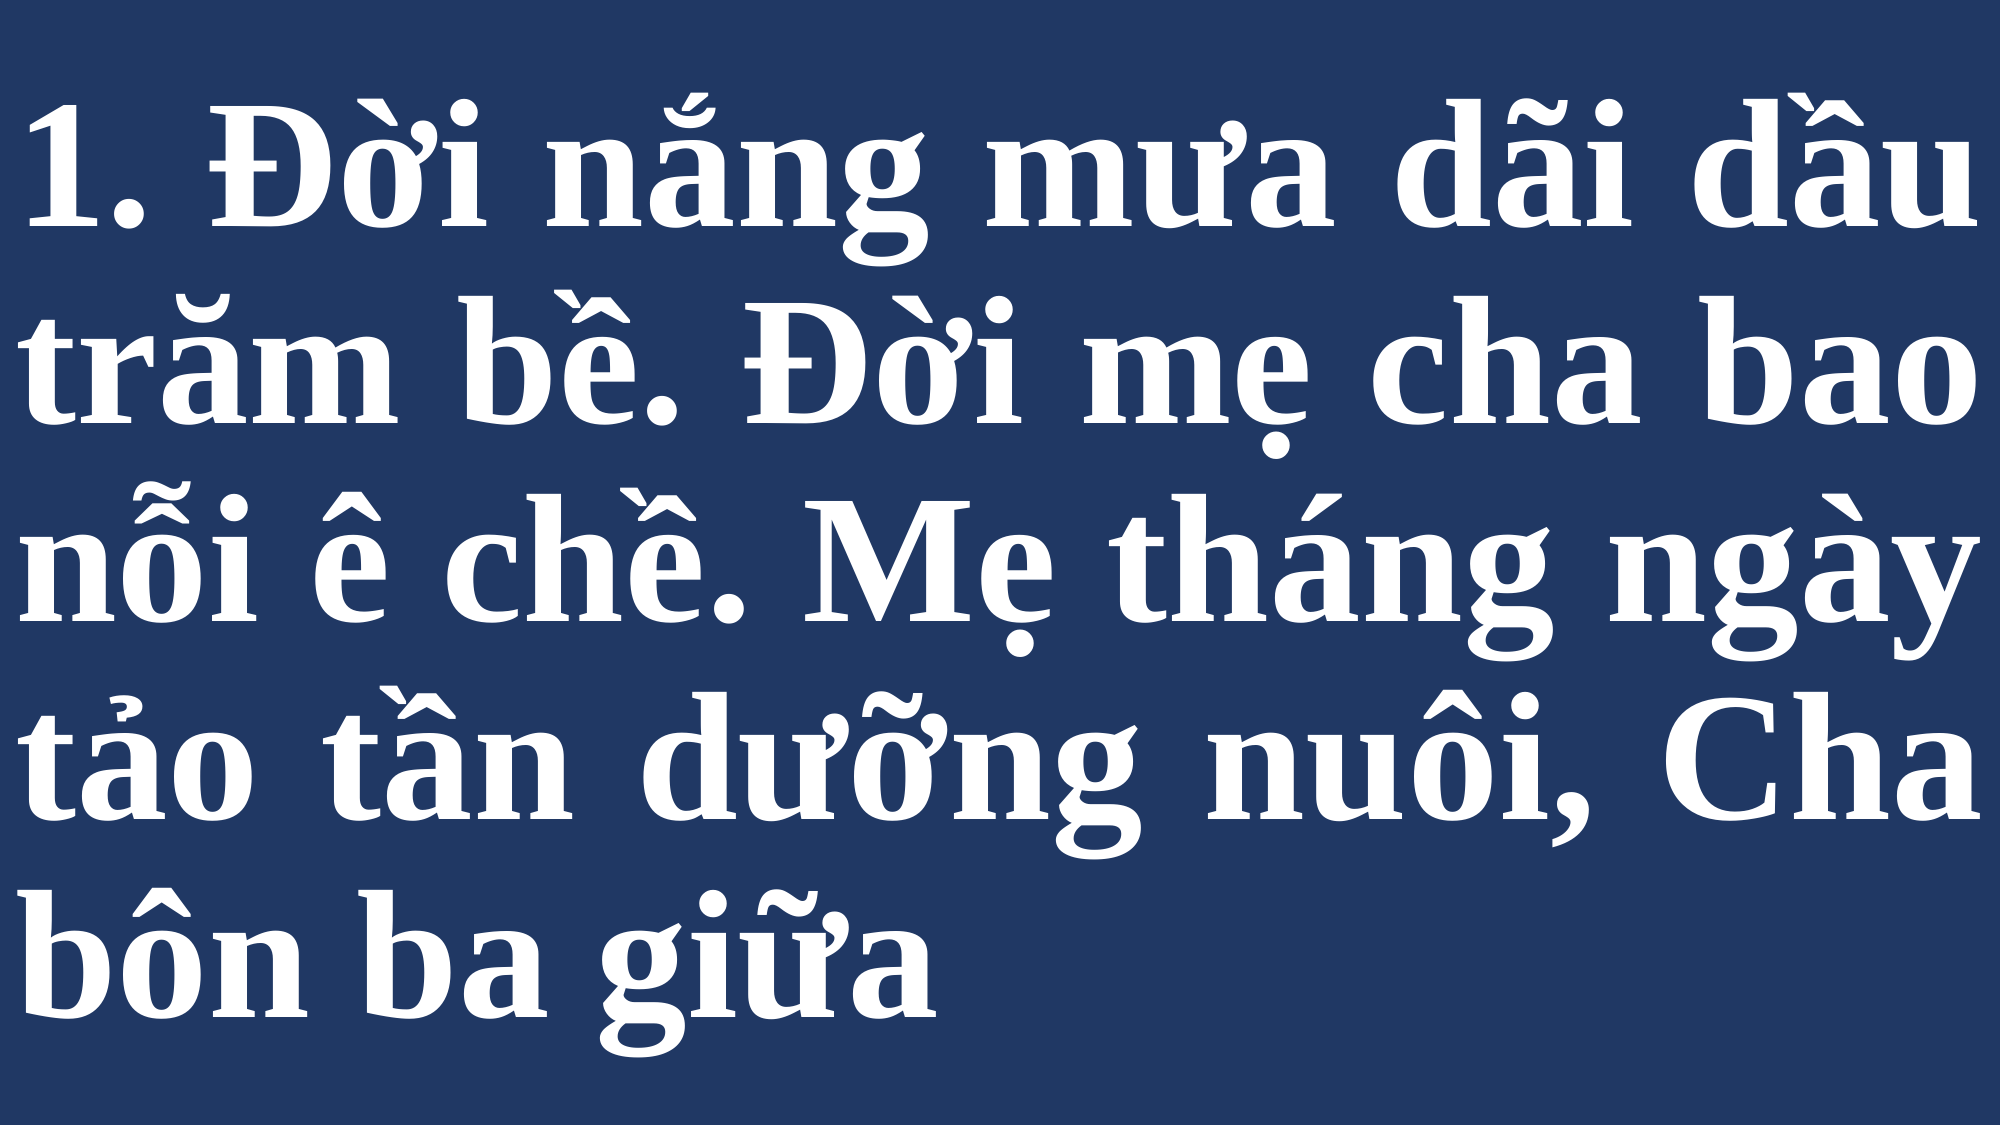

# 1. Đời nắng mưa dãi dầu trăm bề. Đời mẹ cha bao nỗi ê chề. Mẹ tháng ngày tảo tần dưỡng nuôi, Cha bôn ba giữa